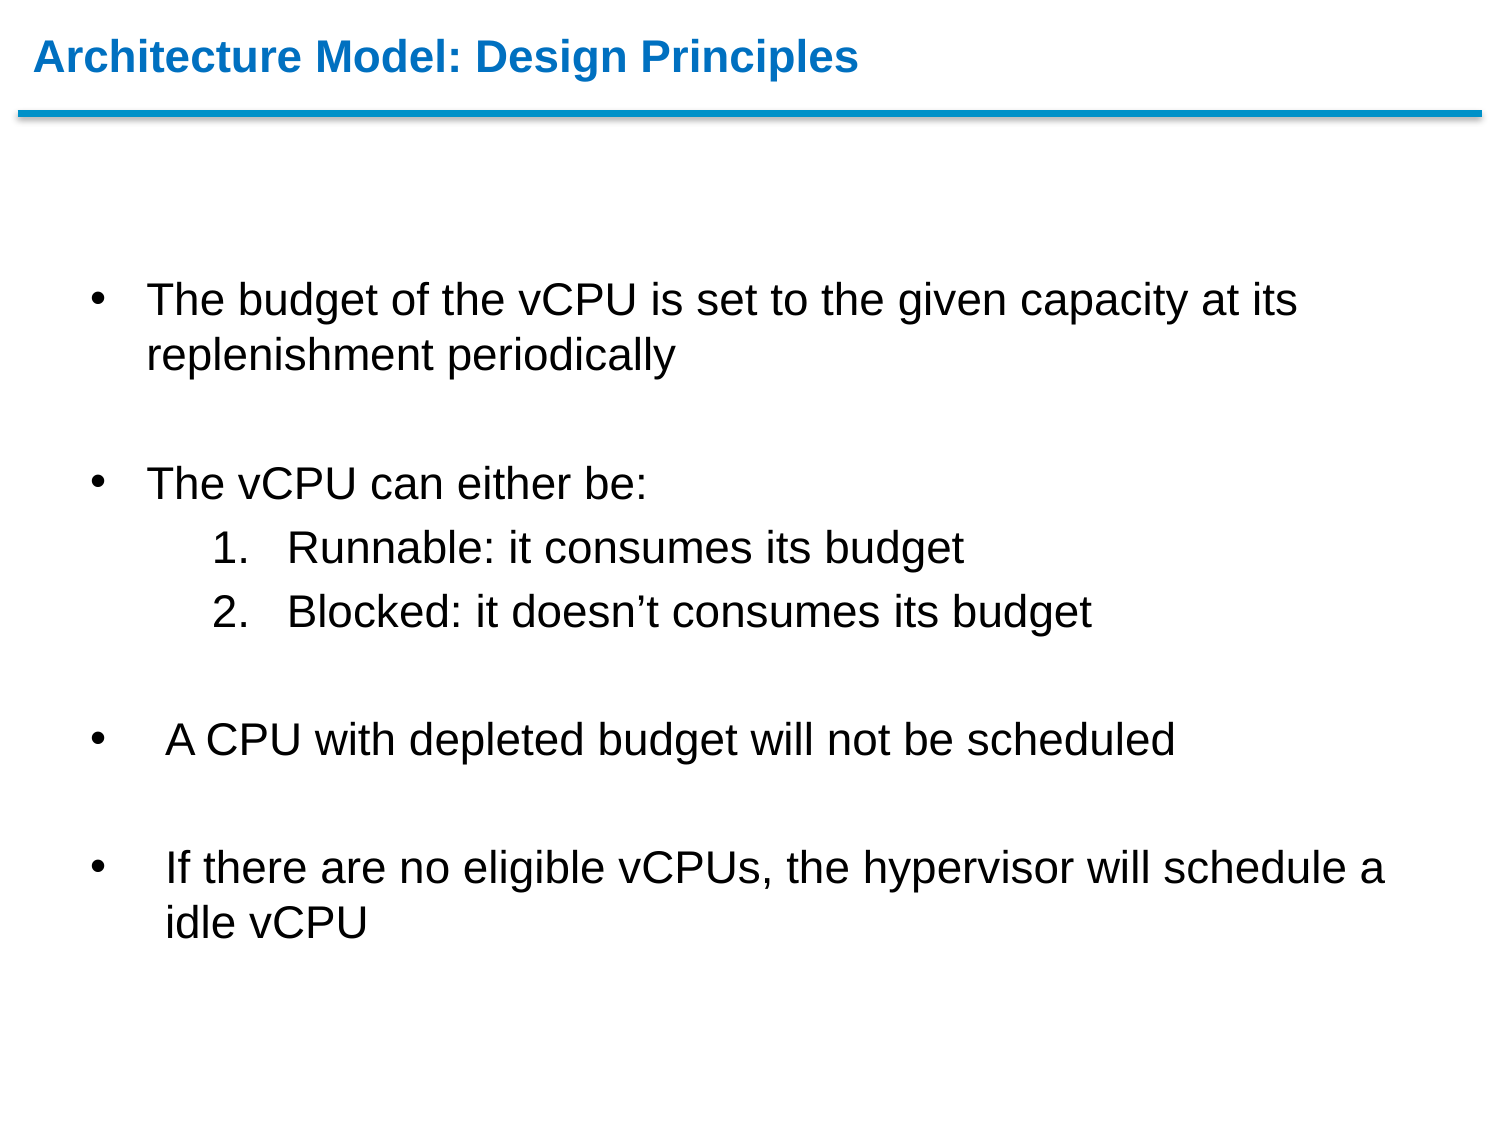

# Architecture Model: Design Principles
The budget of the vCPU is set to the given capacity at its replenishment periodically

The vCPU can either be:
Runnable: it consumes its budget
Blocked: it doesn’t consumes its budget

A CPU with depleted budget will not be scheduled

If there are no eligible vCPUs, the hypervisor will schedule a idle vCPU